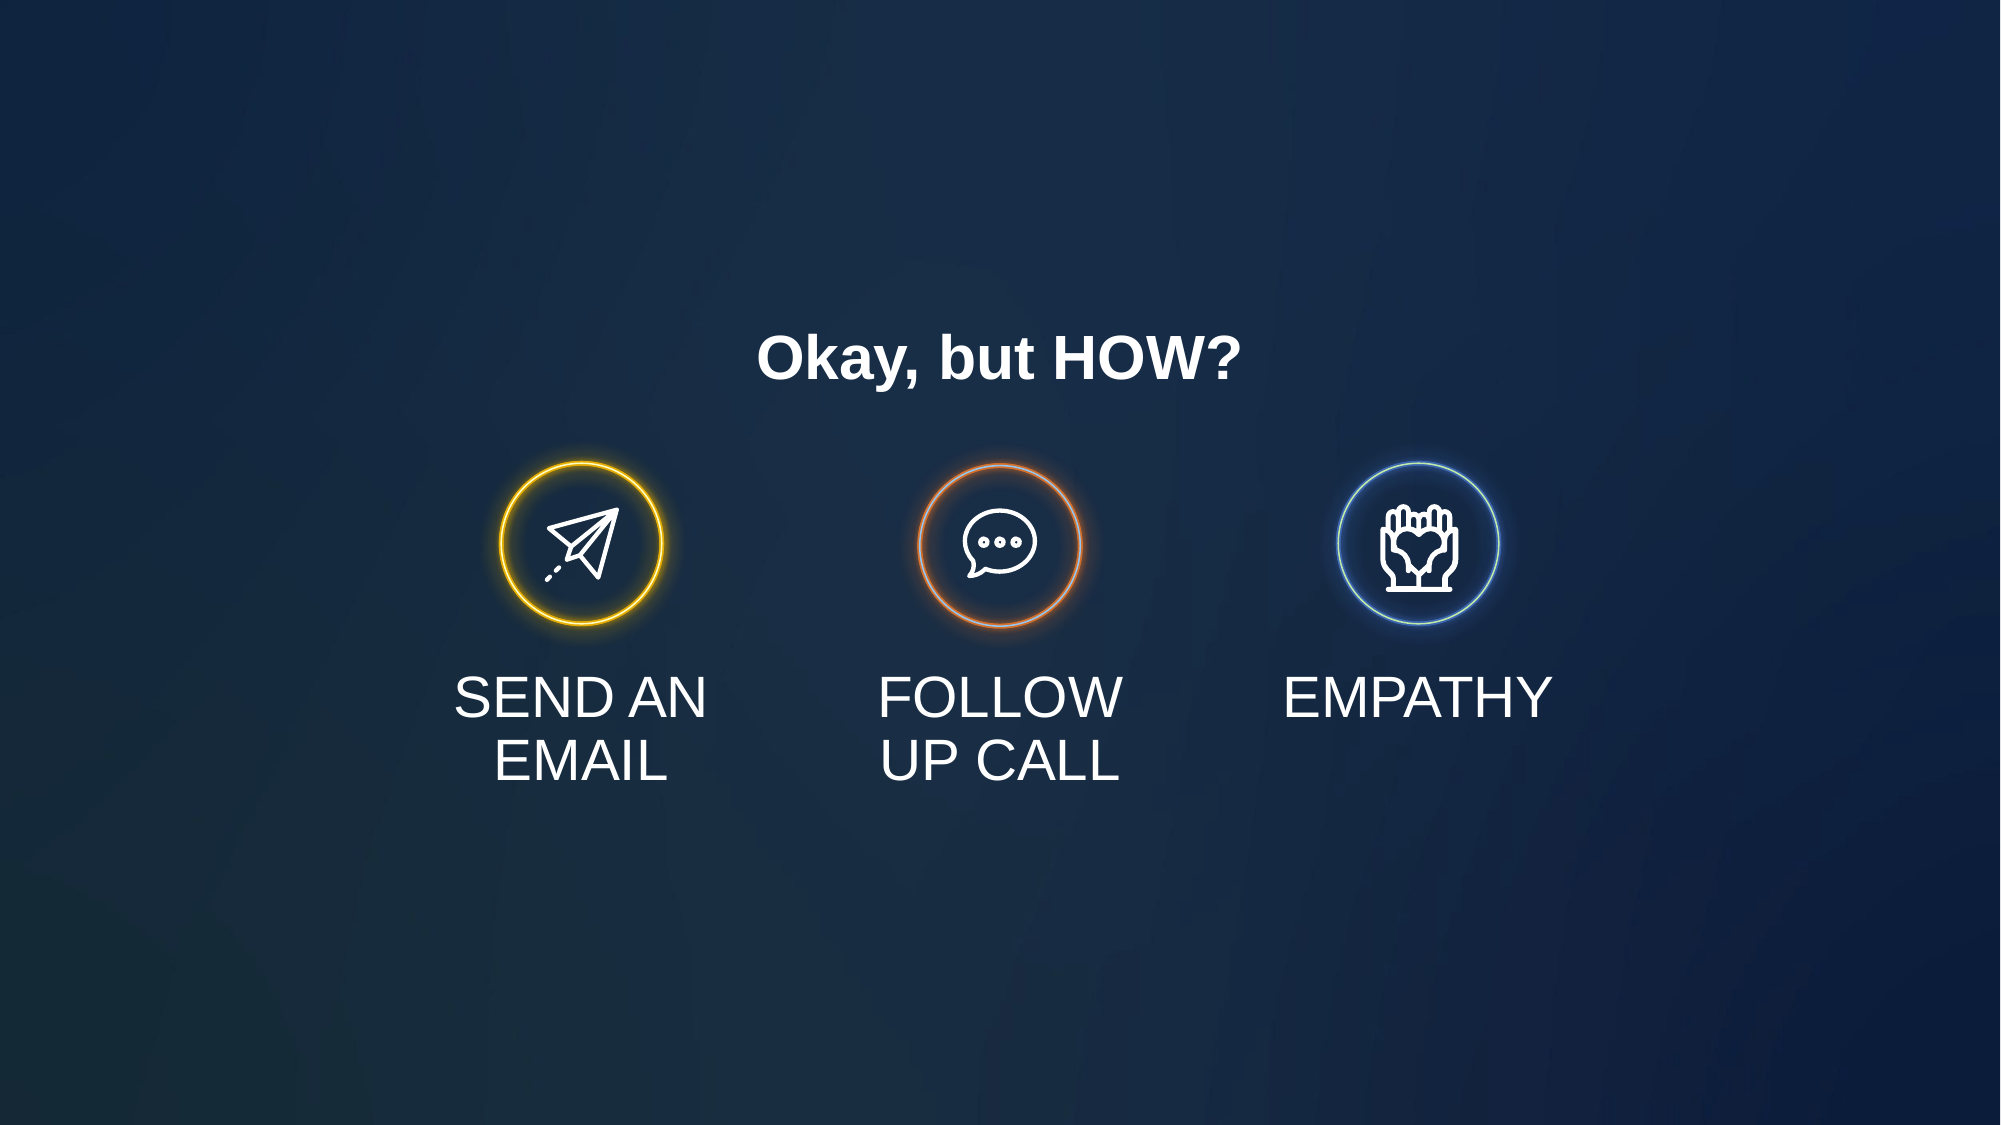

Okay, but HOW?

SEND AN EMAIL
FOLLOW UP CALL
EMPATHY